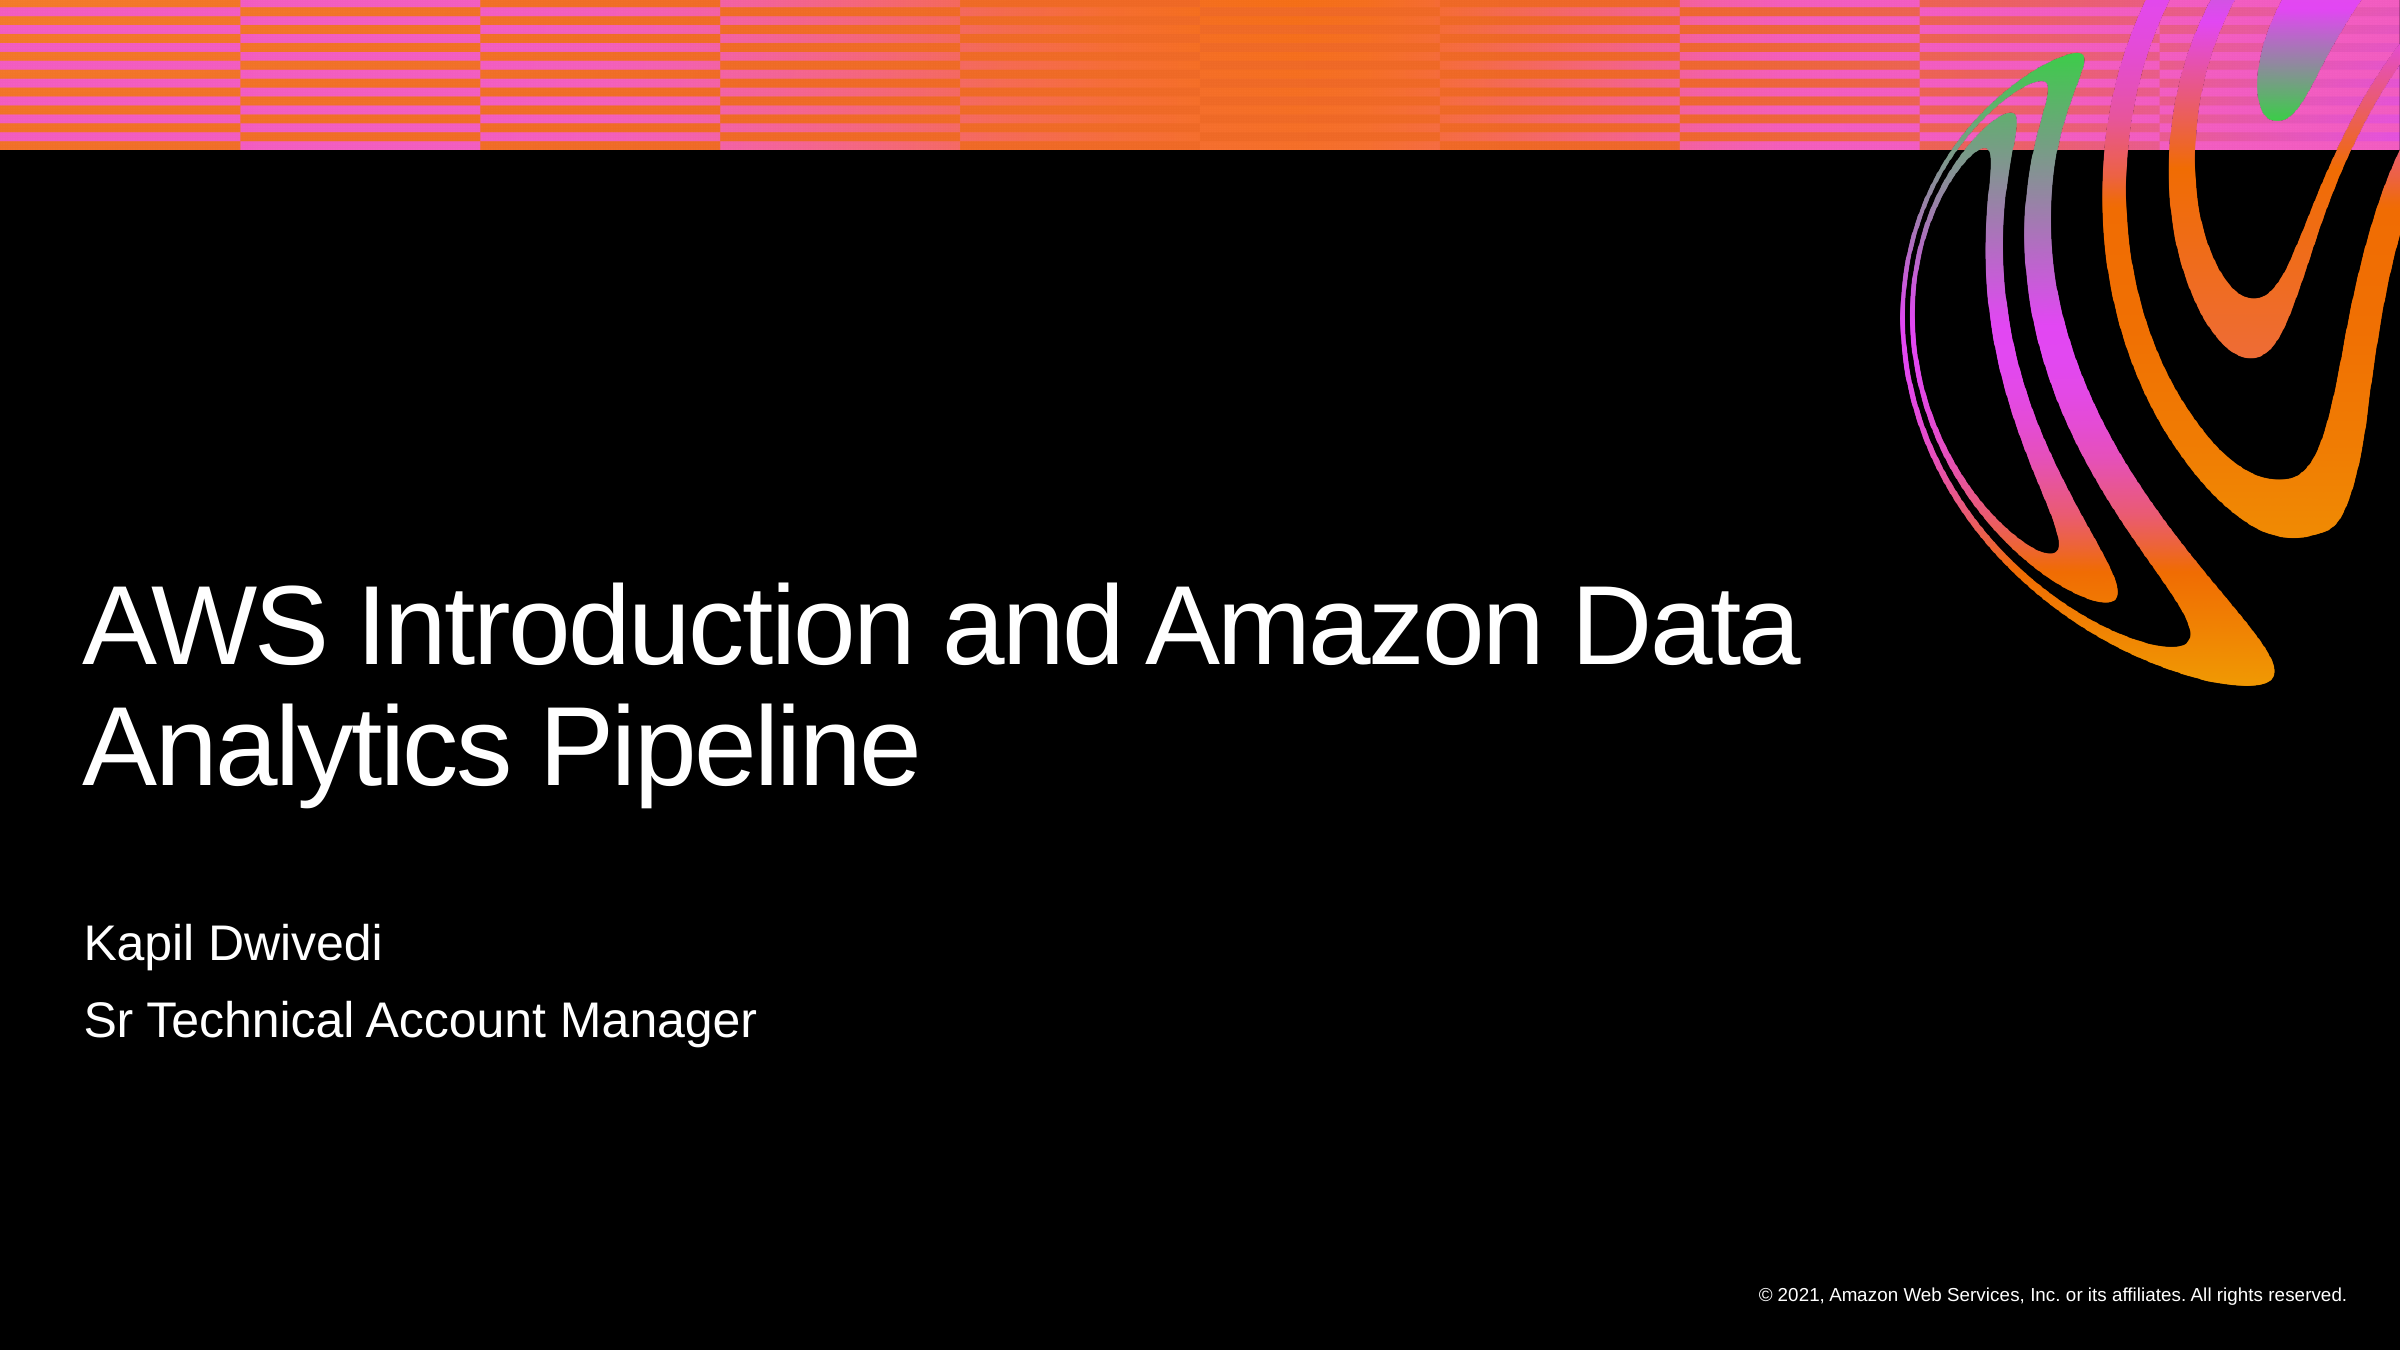

# AWS Introduction and Amazon Data Analytics Pipeline
Kapil Dwivedi
Sr Technical Account Manager